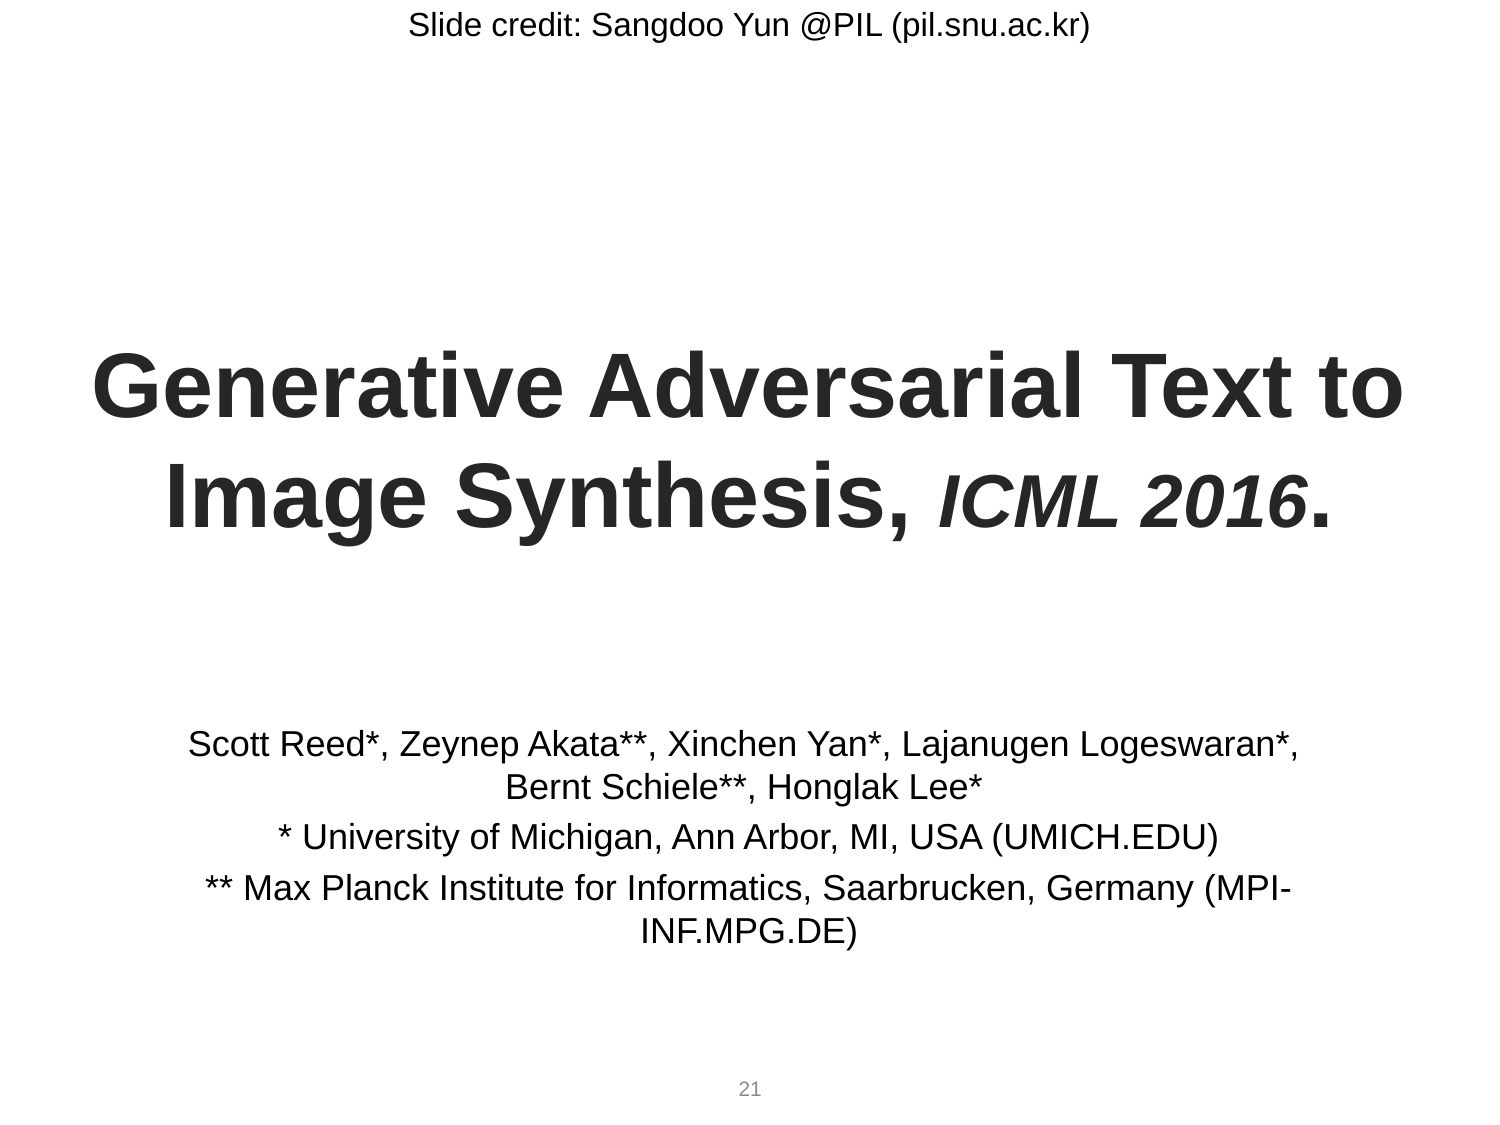

Slide credit: Sangdoo Yun @PIL (pil.snu.ac.kr)
# Generative Adversarial Text to Image Synthesis, ICML 2016.
Scott Reed*, Zeynep Akata**, Xinchen Yan*, Lajanugen Logeswaran*,
Bernt Schiele**, Honglak Lee*
* University of Michigan, Ann Arbor, MI, USA (UMICH.EDU)
** Max Planck Institute for Informatics, Saarbrucken, Germany (MPI-INF.MPG.DE)
21